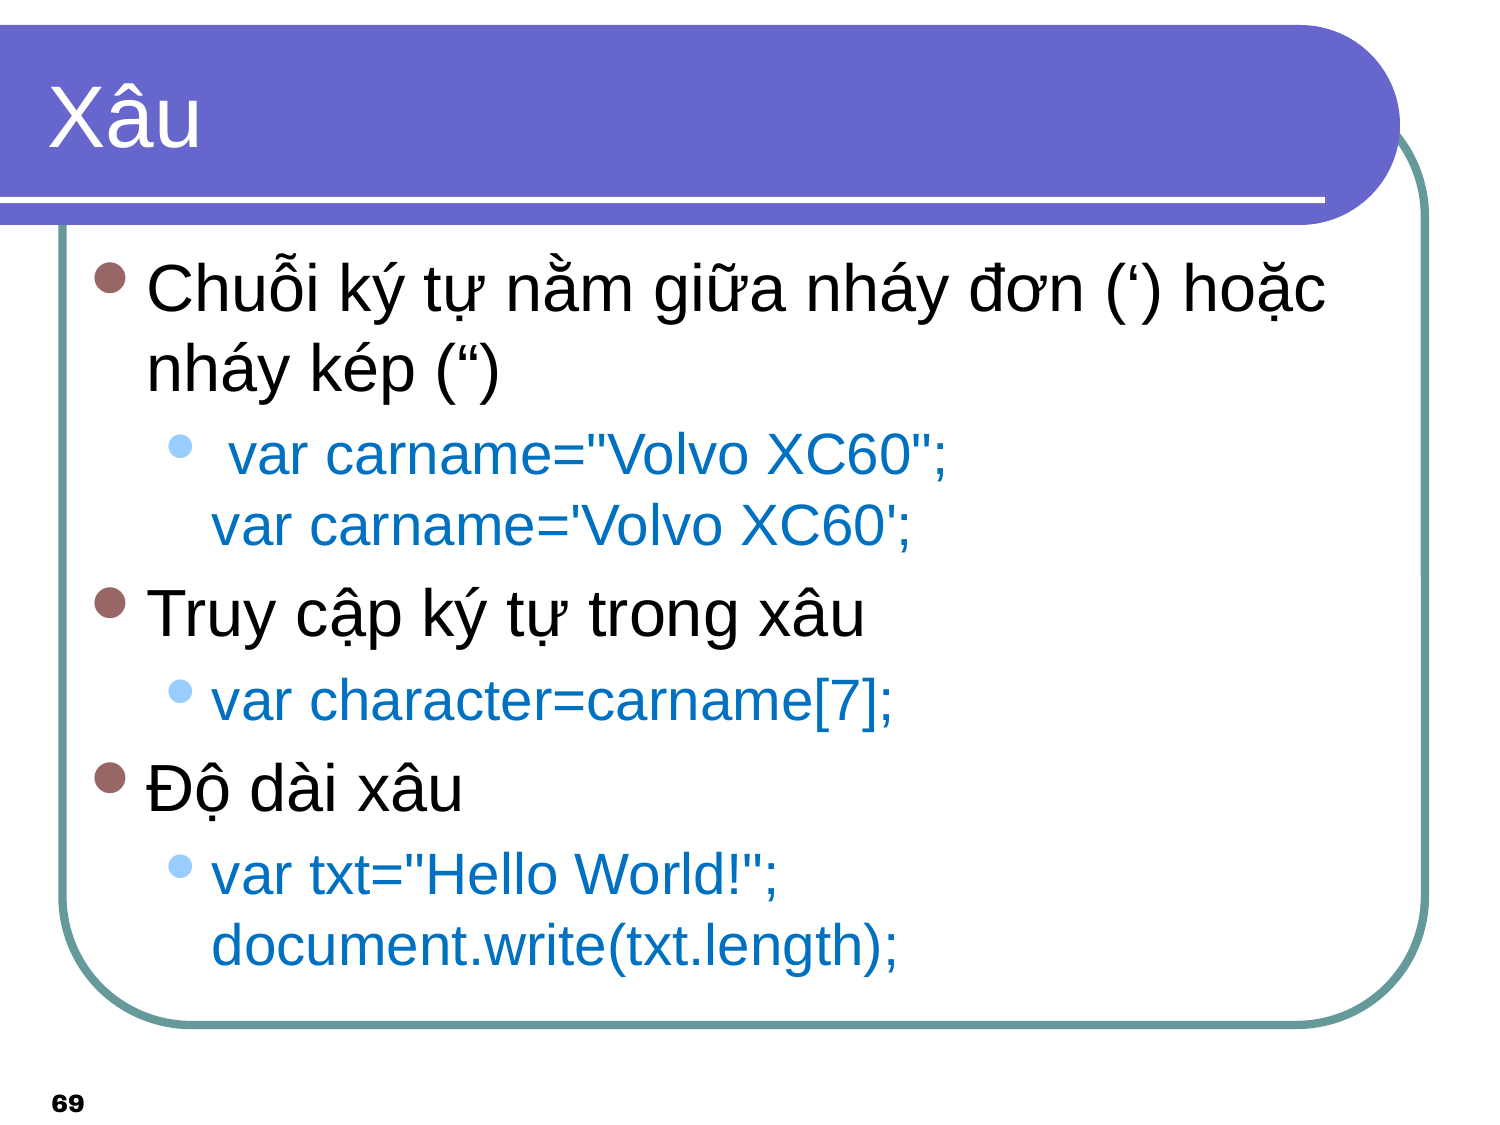

# Xâu
Chuỗi ký tự nằm giữa nháy đơn (‘) hoặc nháy kép (“)
 var carname="Volvo XC60";
var carname='Volvo XC60';
Truy cập ký tự trong xâu
var character=carname[7];
Độ dài xâu
var txt="Hello World!";
document.write(txt.length);
69